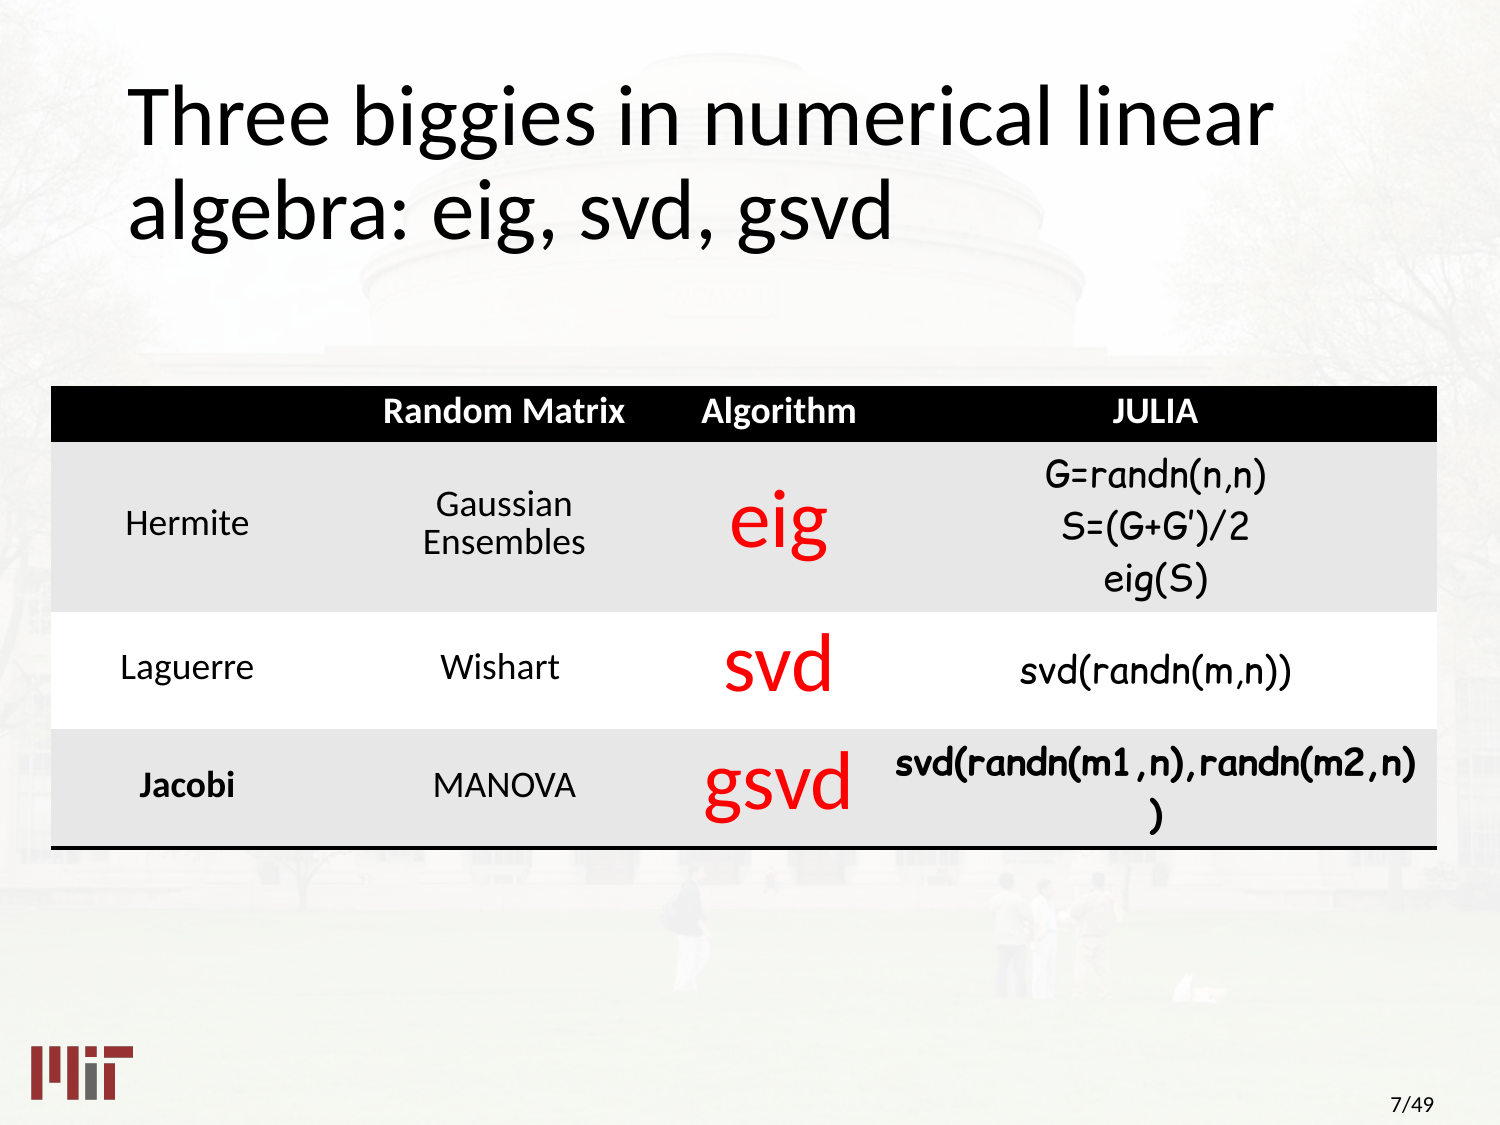

# Three biggies in numerical linear algebra: eig, svd, gsvd
|  | Random Matrix | Algorithm | JULIA |
| --- | --- | --- | --- |
| Hermite | Gaussian Ensembles | eig | G=randn(n,n) S=(G+G’)/2 eig(S) |
| Laguerre | Wishart | svd | svd(randn(m,n)) |
| Jacobi | MANOVA | gsvd | svd(randn(m1,n),randn(m2,n)) |